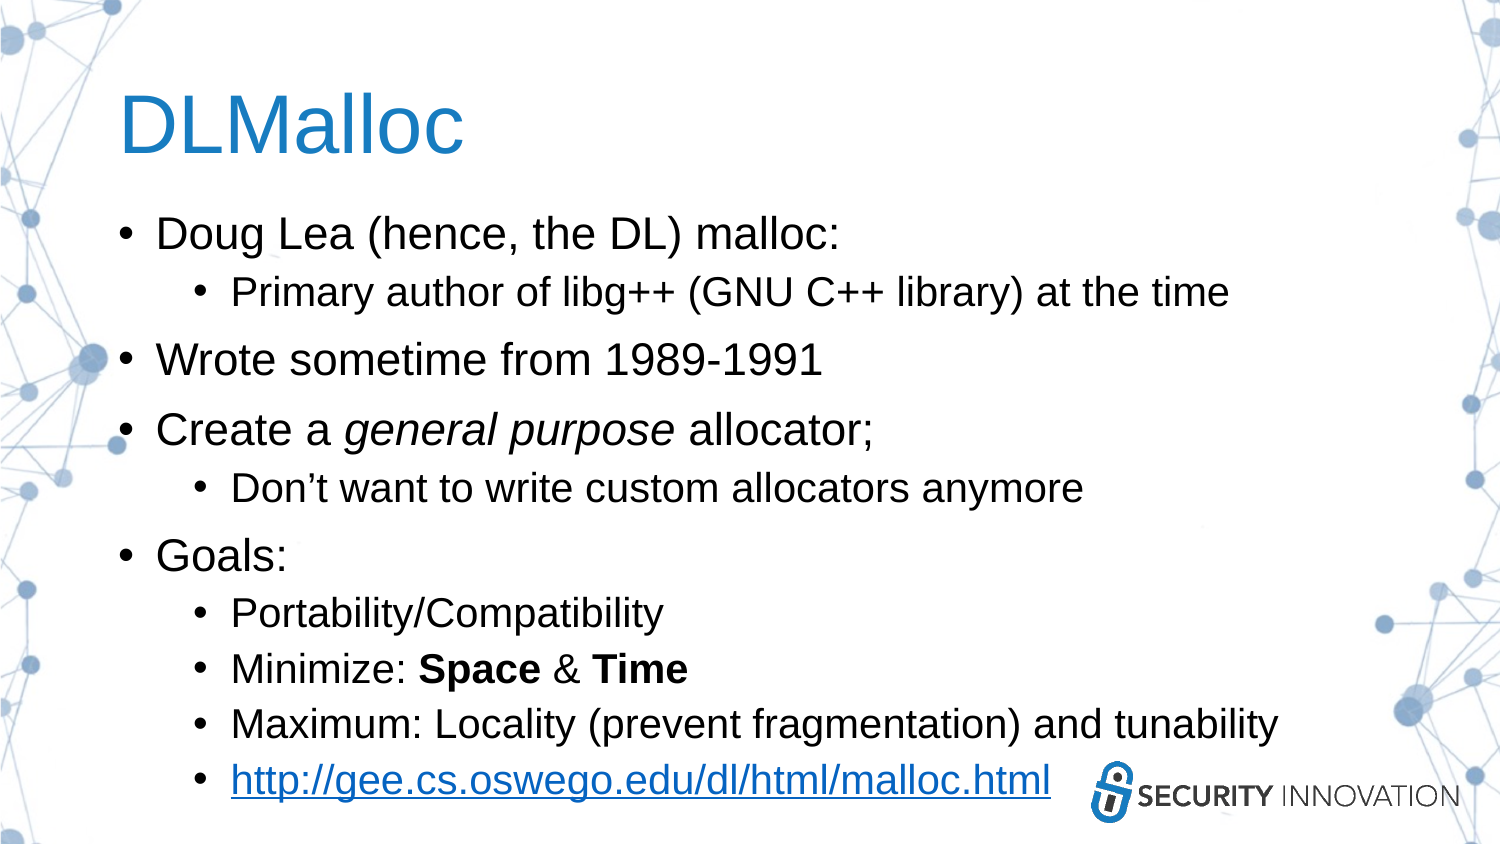

# DLMalloc
Doug Lea (hence, the DL) malloc:
Primary author of libg++ (GNU C++ library) at the time
Wrote sometime from 1989-1991
Create a general purpose allocator;
Don’t want to write custom allocators anymore
Goals:
Portability/Compatibility
Minimize: Space & Time
Maximum: Locality (prevent fragmentation) and tunability
http://gee.cs.oswego.edu/dl/html/malloc.html